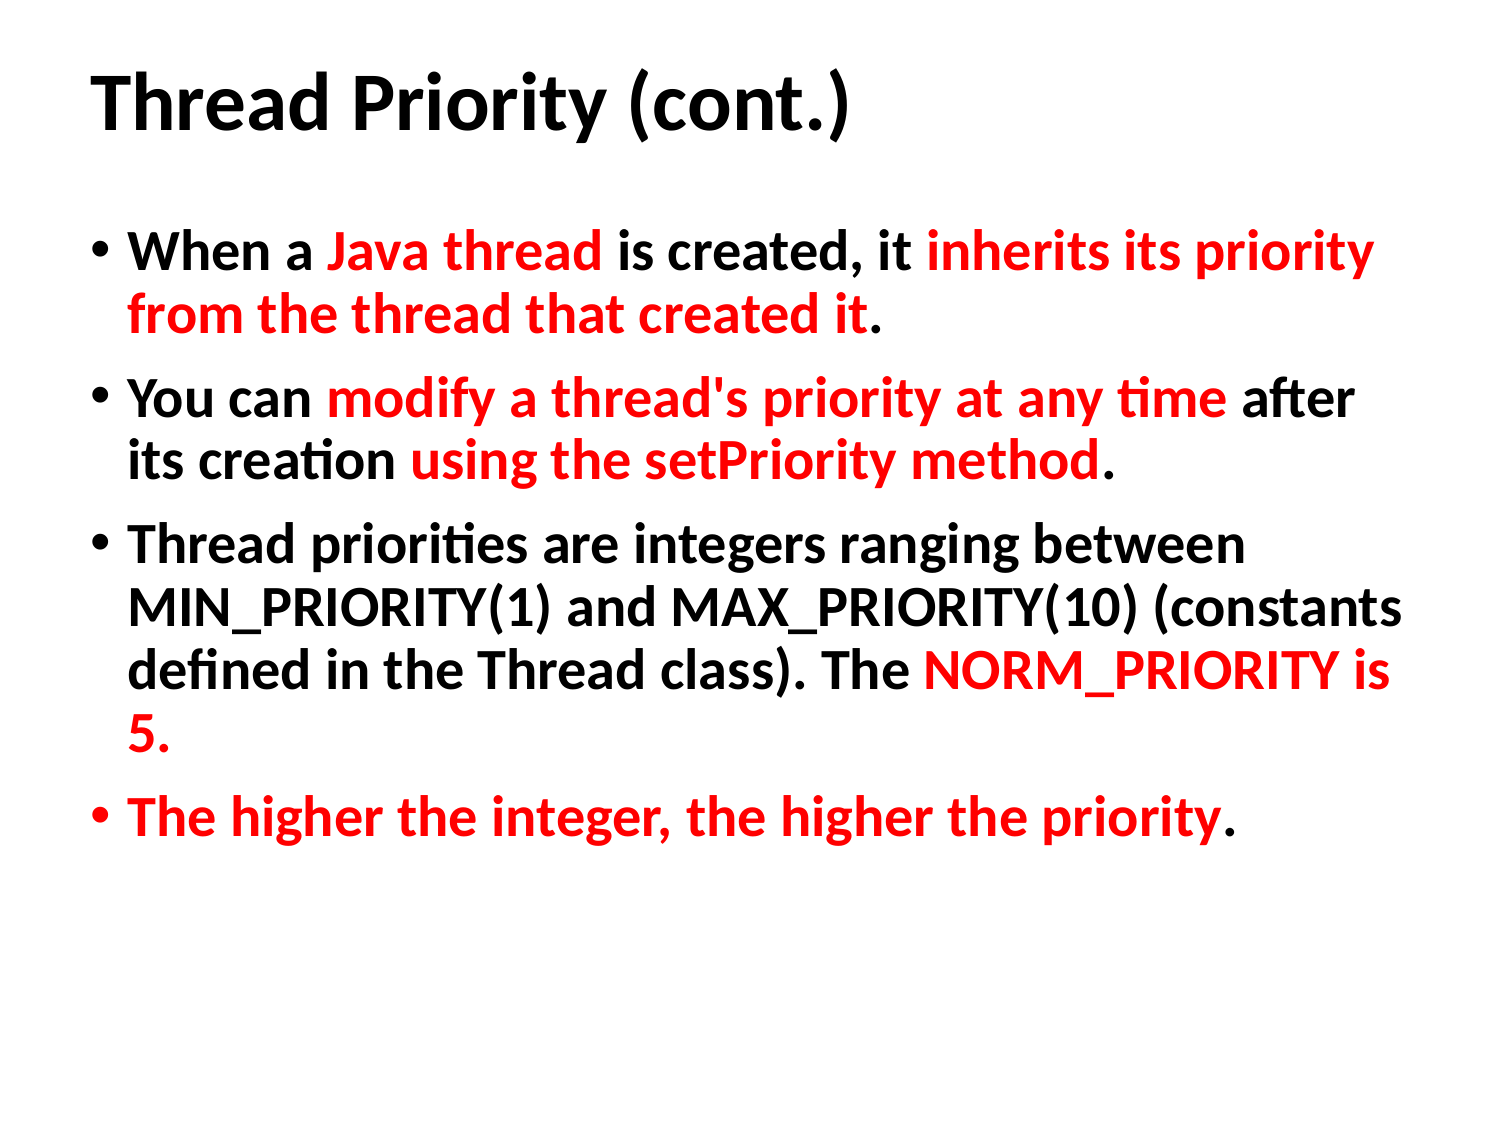

# Thread Priority (cont.)
When a Java thread is created, it inherits its priority from the thread that created it.
You can modify a thread's priority at any time after its creation using the setPriority method.
Thread priorities are integers ranging between MIN_PRIORITY(1) and MAX_PRIORITY(10) (constants defined in the Thread class). The NORM_PRIORITY is 5.
The higher the integer, the higher the priority.